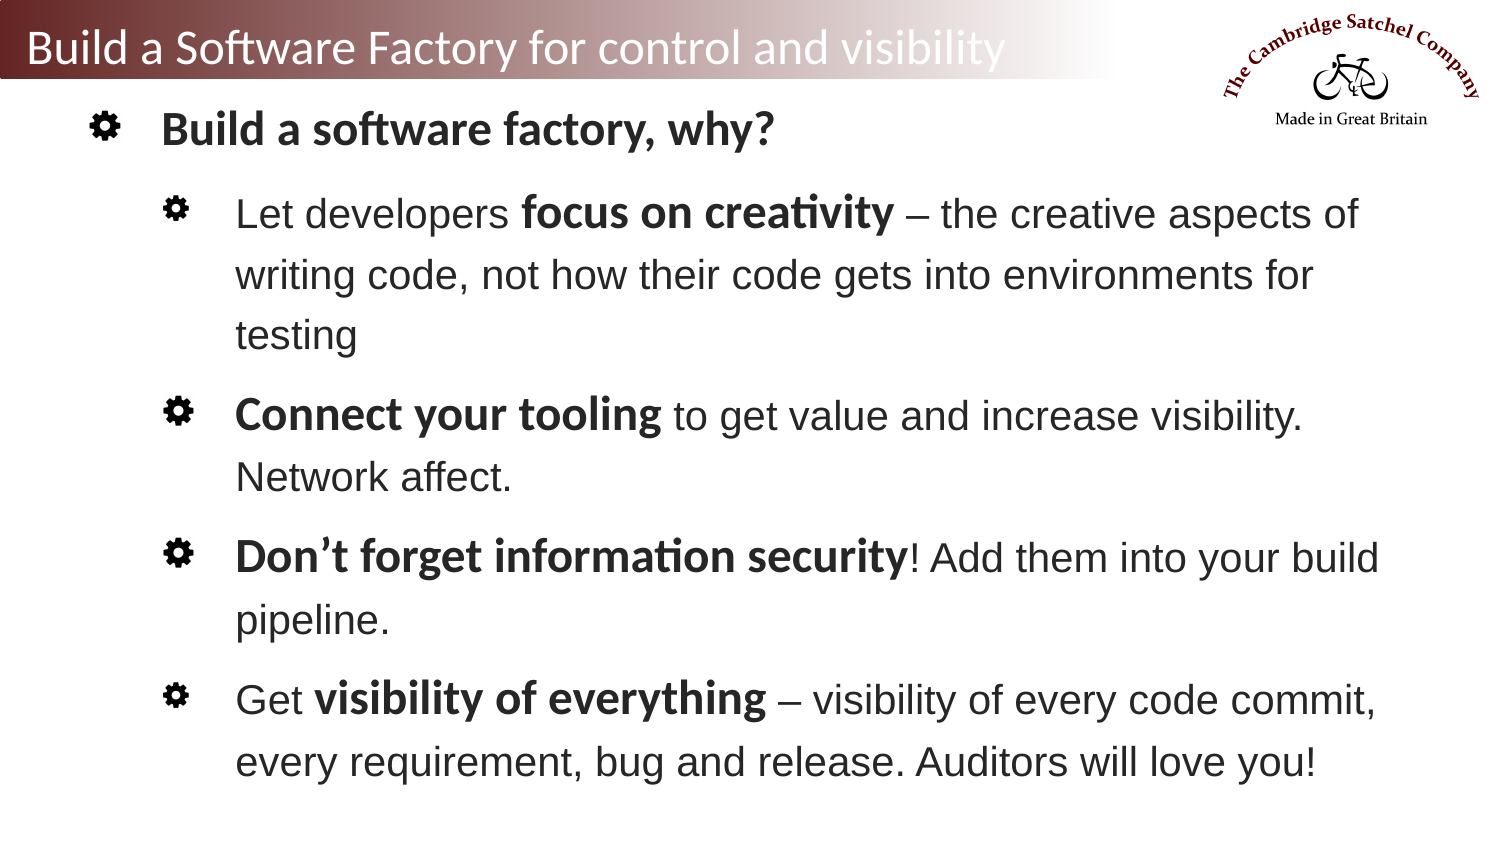

Build a Software Factory for control and visibility
Build a software factory, why?
Let developers focus on creativity – the creative aspects of writing code, not how their code gets into environments for testing
Connect your tooling to get value and increase visibility. Network affect.
Don’t forget information security! Add them into your build pipeline.
Get visibility of everything – visibility of every code commit, every requirement, bug and release. Auditors will love you!